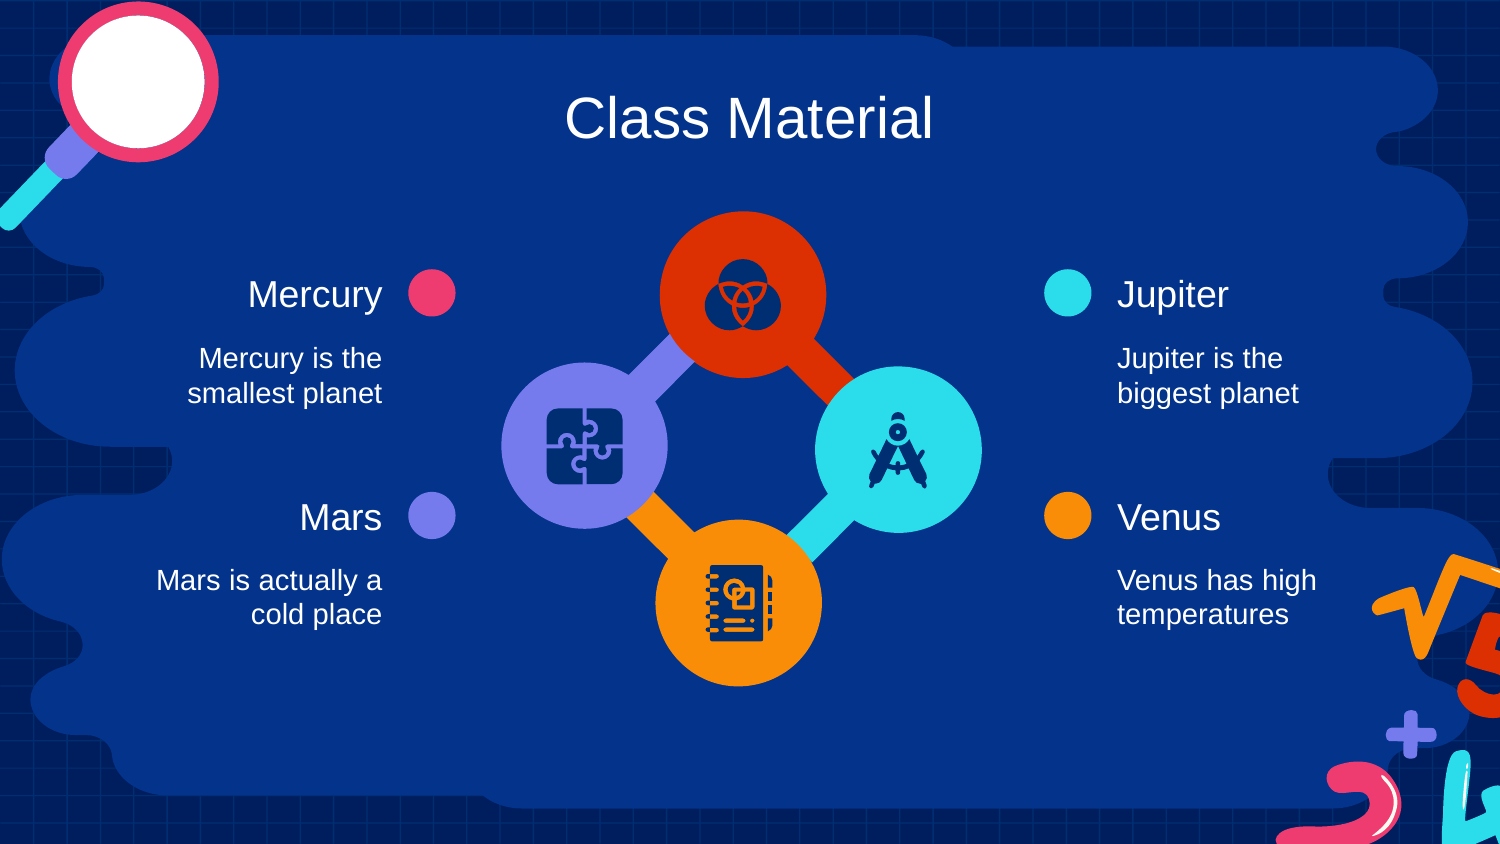

# Class Material

Mercury
Jupiter

Mercury is the smallest planet
Jupiter is the biggest planet

Mars
Venus

Mars is actually a cold place
Venus has high temperatures